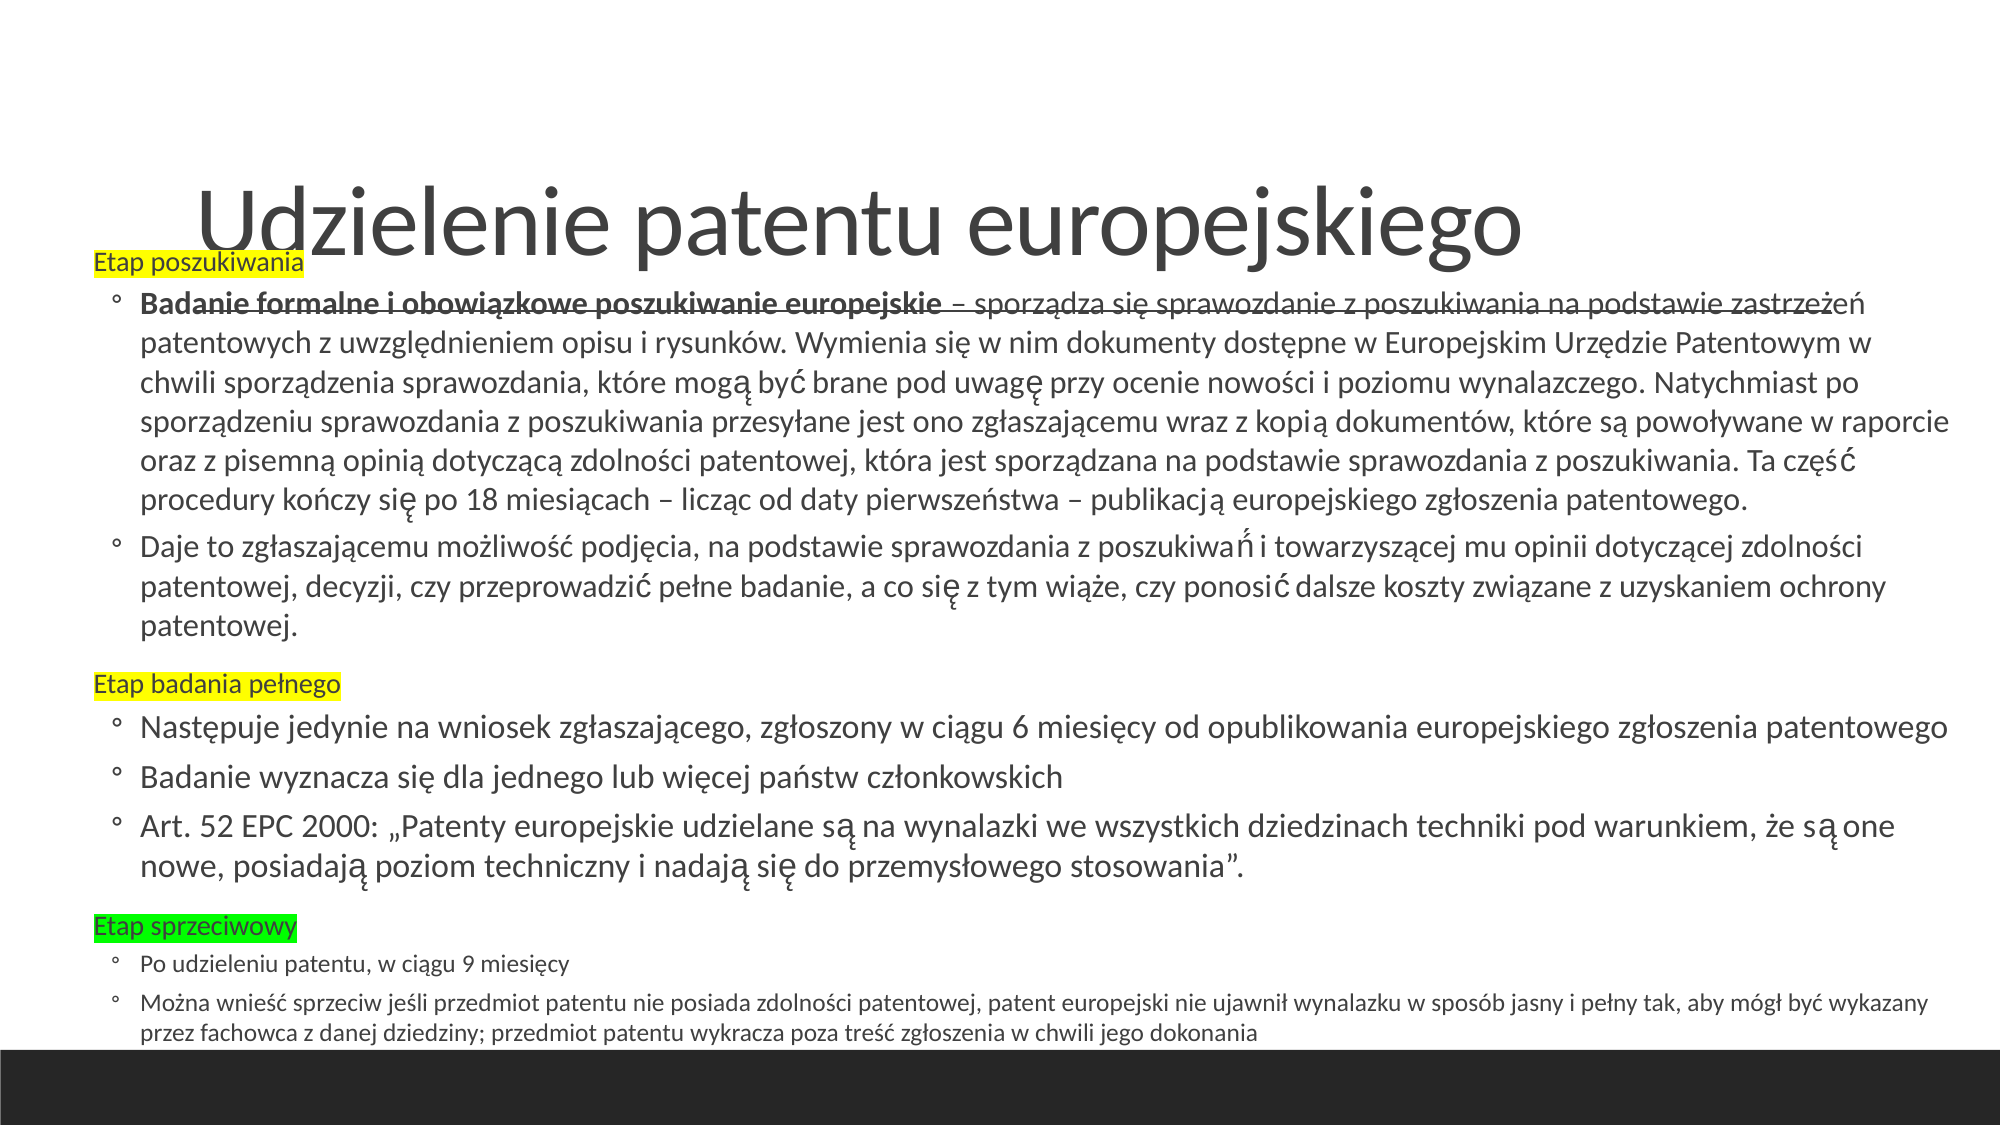

# Udzielenie patentu europejskiego
Etap poszukiwania
Badanie formalne i obowiązkowe poszukiwanie europejskie – sporządza się sprawozdanie z poszukiwania na podstawie zastrzeżeń patentowych z uwzględnieniem opisu i rysunków. Wymienia się w nim dokumenty dostępne w Europejskim Urzędzie Patentowym w chwili sporządzenia sprawozdania, które mogą̨ być́ brane pod uwagę̨ przy ocenie nowości i poziomu wynalazczego. Natychmiast po sporządzeniu sprawozdania z poszukiwania przesyłane jest ono zgłaszającemu wraz z kopią dokumentów, które są powoływane w raporcie oraz z pisemną opinią dotyczącą zdolności patentowej, która jest sporządzana na podstawie sprawozdania z poszukiwania. Ta część́ procedury kończy się̨ po 18 miesiącach – licząc od daty pierwszeństwa – publikacją europejskiego zgłoszenia patentowego.
Daje to zgłaszającemu możliwość podjęcia, na podstawie sprawozdania z poszukiwań́ i towarzyszącej mu opinii dotyczącej zdolności patentowej, decyzji, czy przeprowadzić́ pełne badanie, a co się̨ z tym wiąże, czy ponosić́ dalsze koszty związane z uzyskaniem ochrony patentowej.
Etap badania pełnego
Następuje jedynie na wniosek zgłaszającego, zgłoszony w ciągu 6 miesięcy od opublikowania europejskiego zgłoszenia patentowego
Badanie wyznacza się dla jednego lub więcej państw członkowskich
Art. 52 EPC 2000: „Patenty europejskie udzielane są̨ na wynalazki we wszystkich dziedzinach techniki pod warunkiem, że są̨ one nowe, posiadają̨ poziom techniczny i nadają̨ się̨ do przemysłowego stosowania”.
Etap sprzeciwowy
Po udzieleniu patentu, w ciągu 9 miesięcy
Można wnieść sprzeciw jeśli przedmiot patentu nie posiada zdolności patentowej, patent europejski nie ujawnił wynalazku w sposób jasny i pełny tak, aby mógł być wykazany przez fachowca z danej dziedziny; przedmiot patentu wykracza poza treść zgłoszenia w chwili jego dokonania